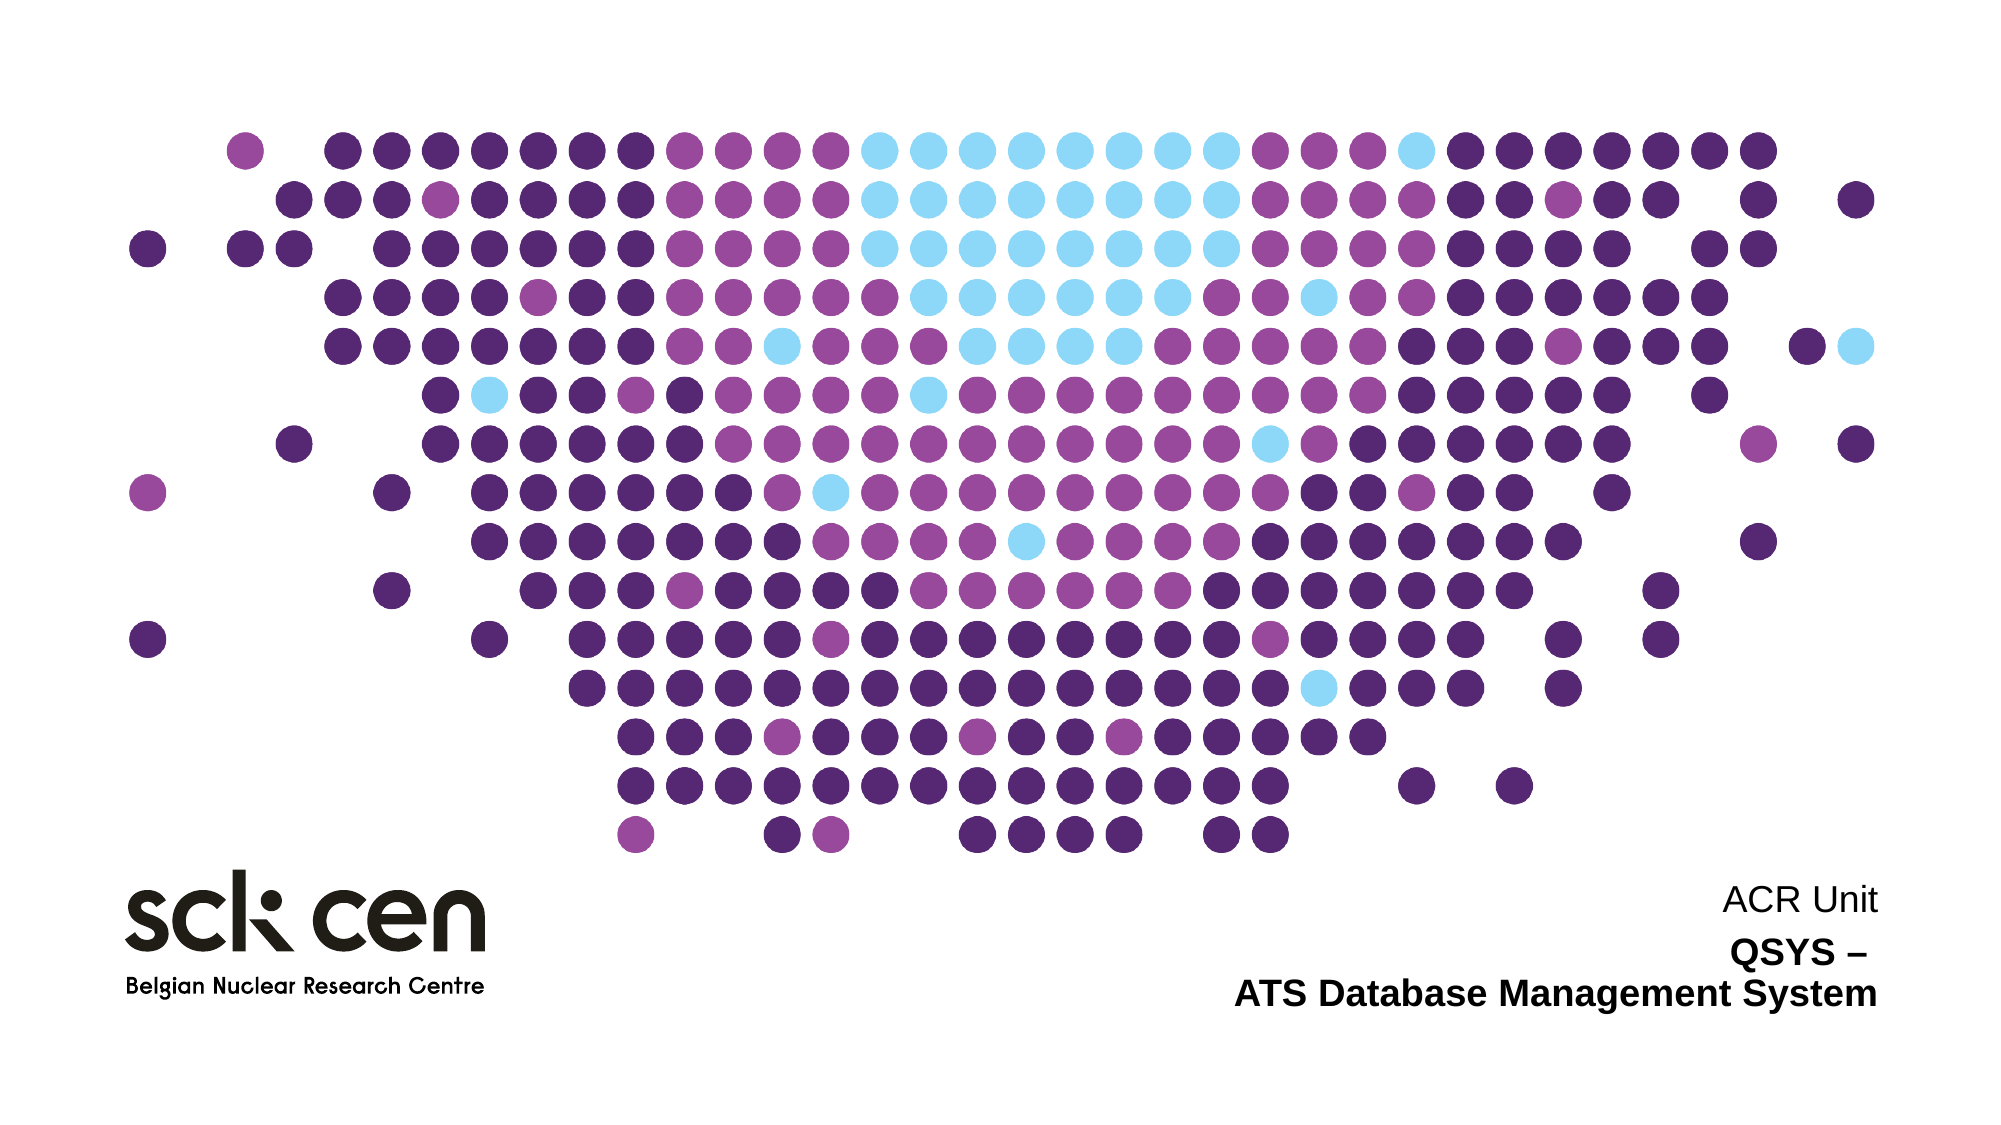

ACR Unit
# QSYS – ATS Database Management System